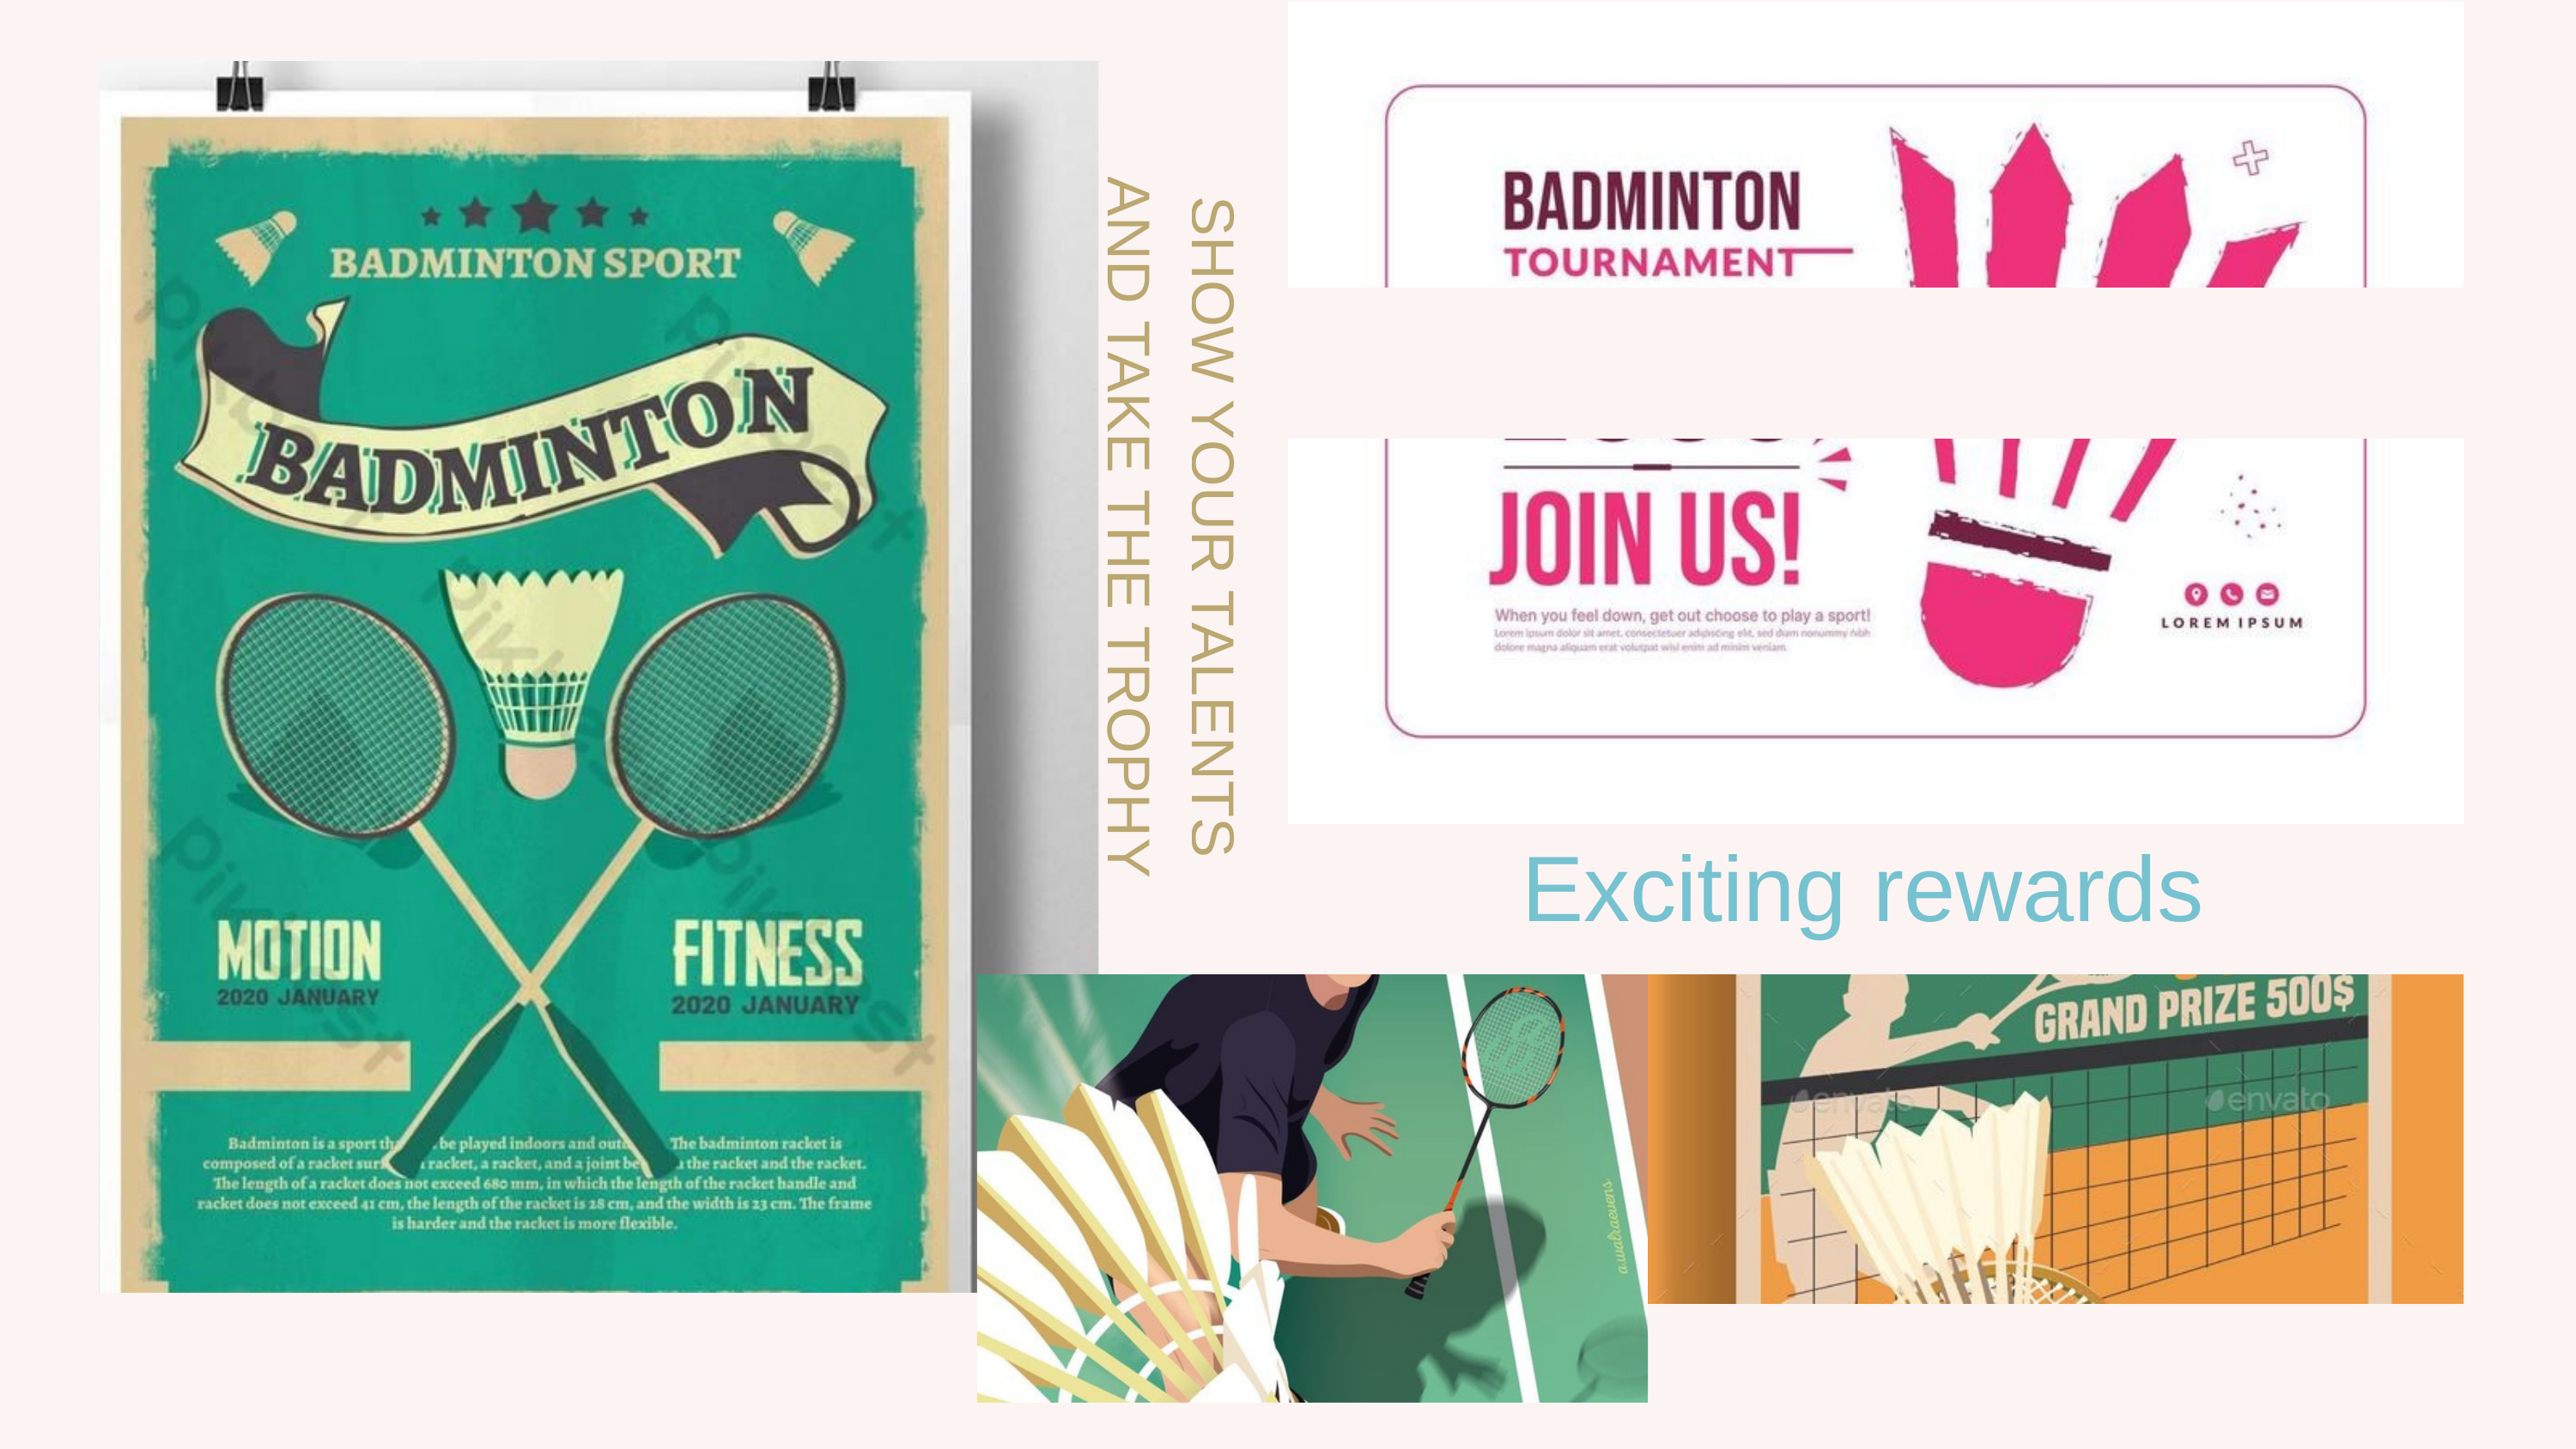

SHOW YOUR TALENTS
AND TAKE THE TROPHY
Exciting rewards